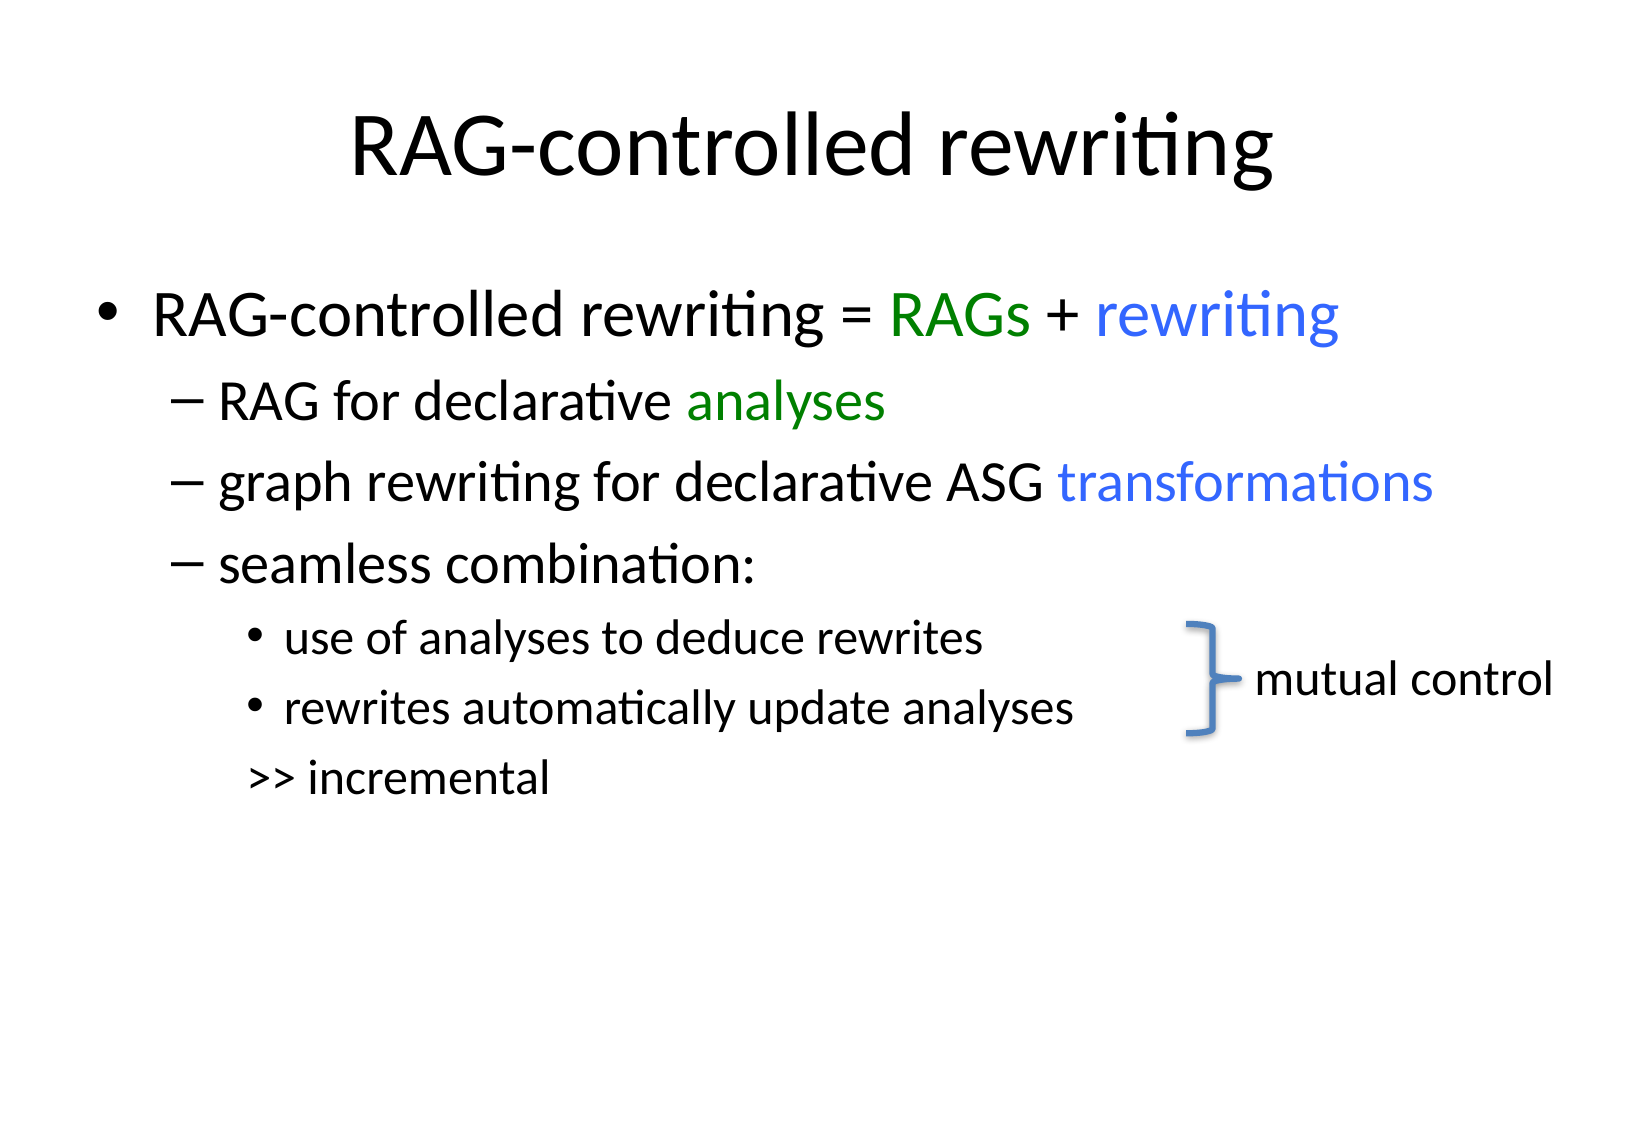

# RAG-controlled rewriting
RAG-controlled rewriting = RAGs + rewriting
RAG for declarative analyses
graph rewriting for declarative ASG transformations
seamless combination:
use of analyses to deduce rewrites
rewrites automatically update analyses
>> incremental

mutual control